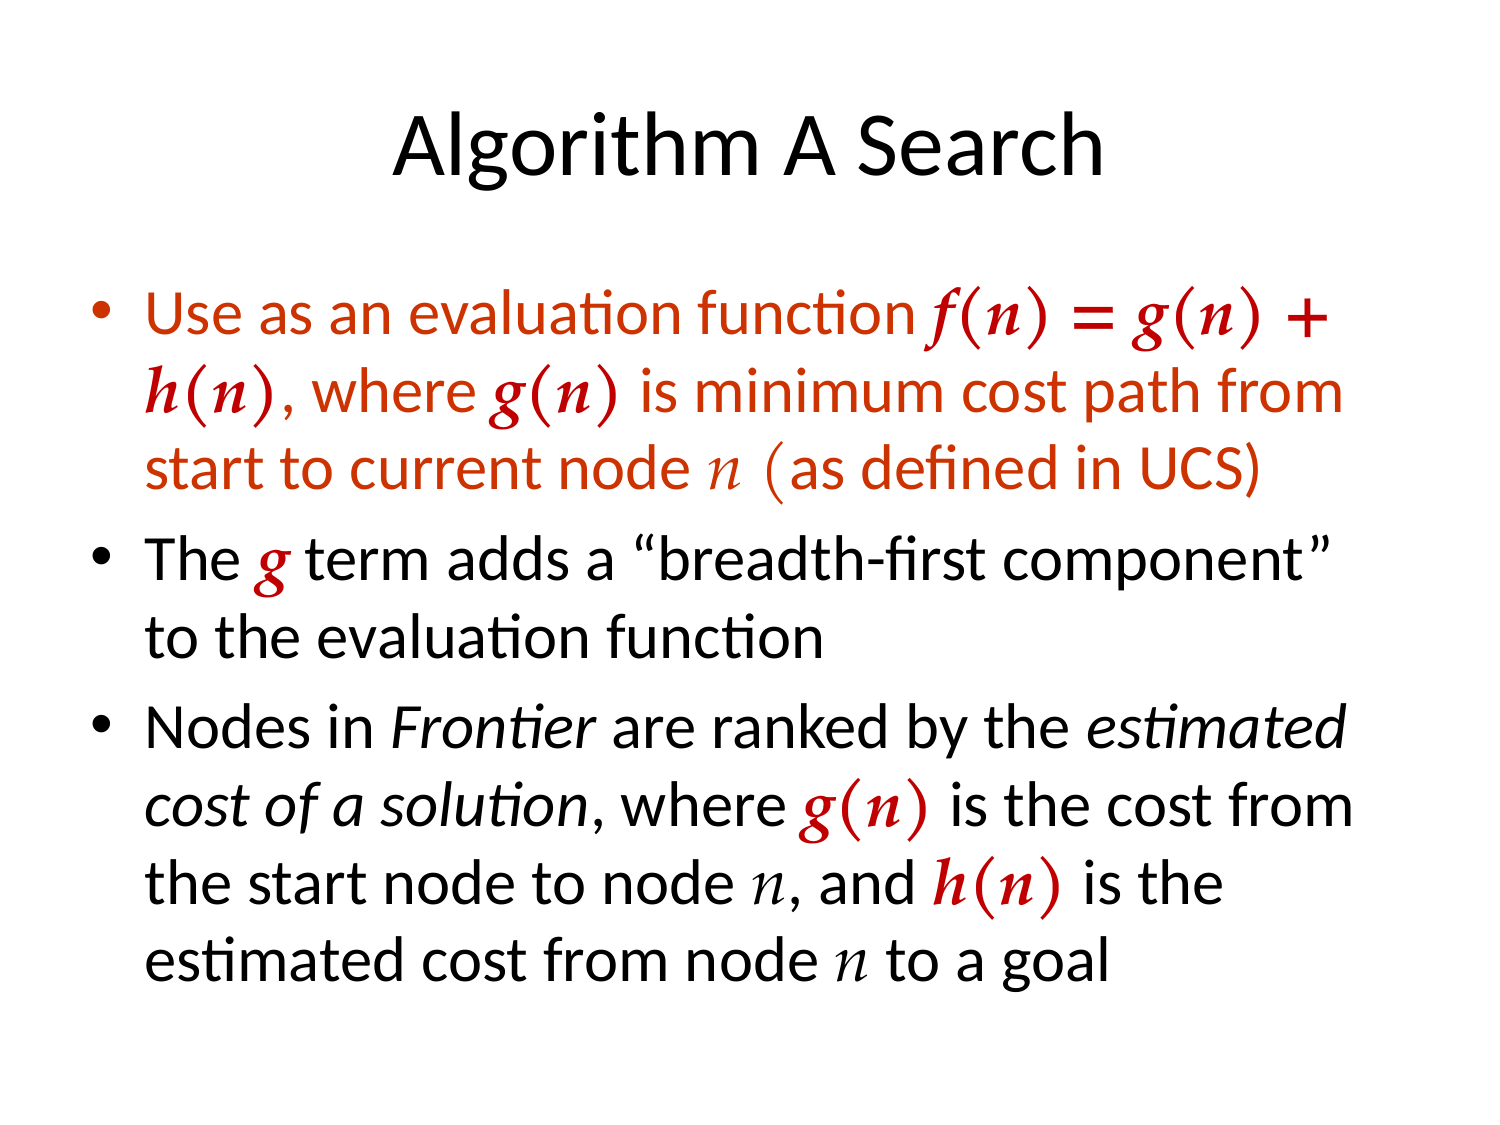

# Algorithm A Search
Use as an evaluation function f(n) = g(n) + h(n), where g(n) is minimum cost path from start to current node n (as defined in UCS)
The g term adds a “breadth-first component”
to the evaluation function
Nodes in Frontier are ranked by the estimated cost of a solution, where g(n) is the cost from the start node to node n, and h(n) is the estimated cost from node n to a goal